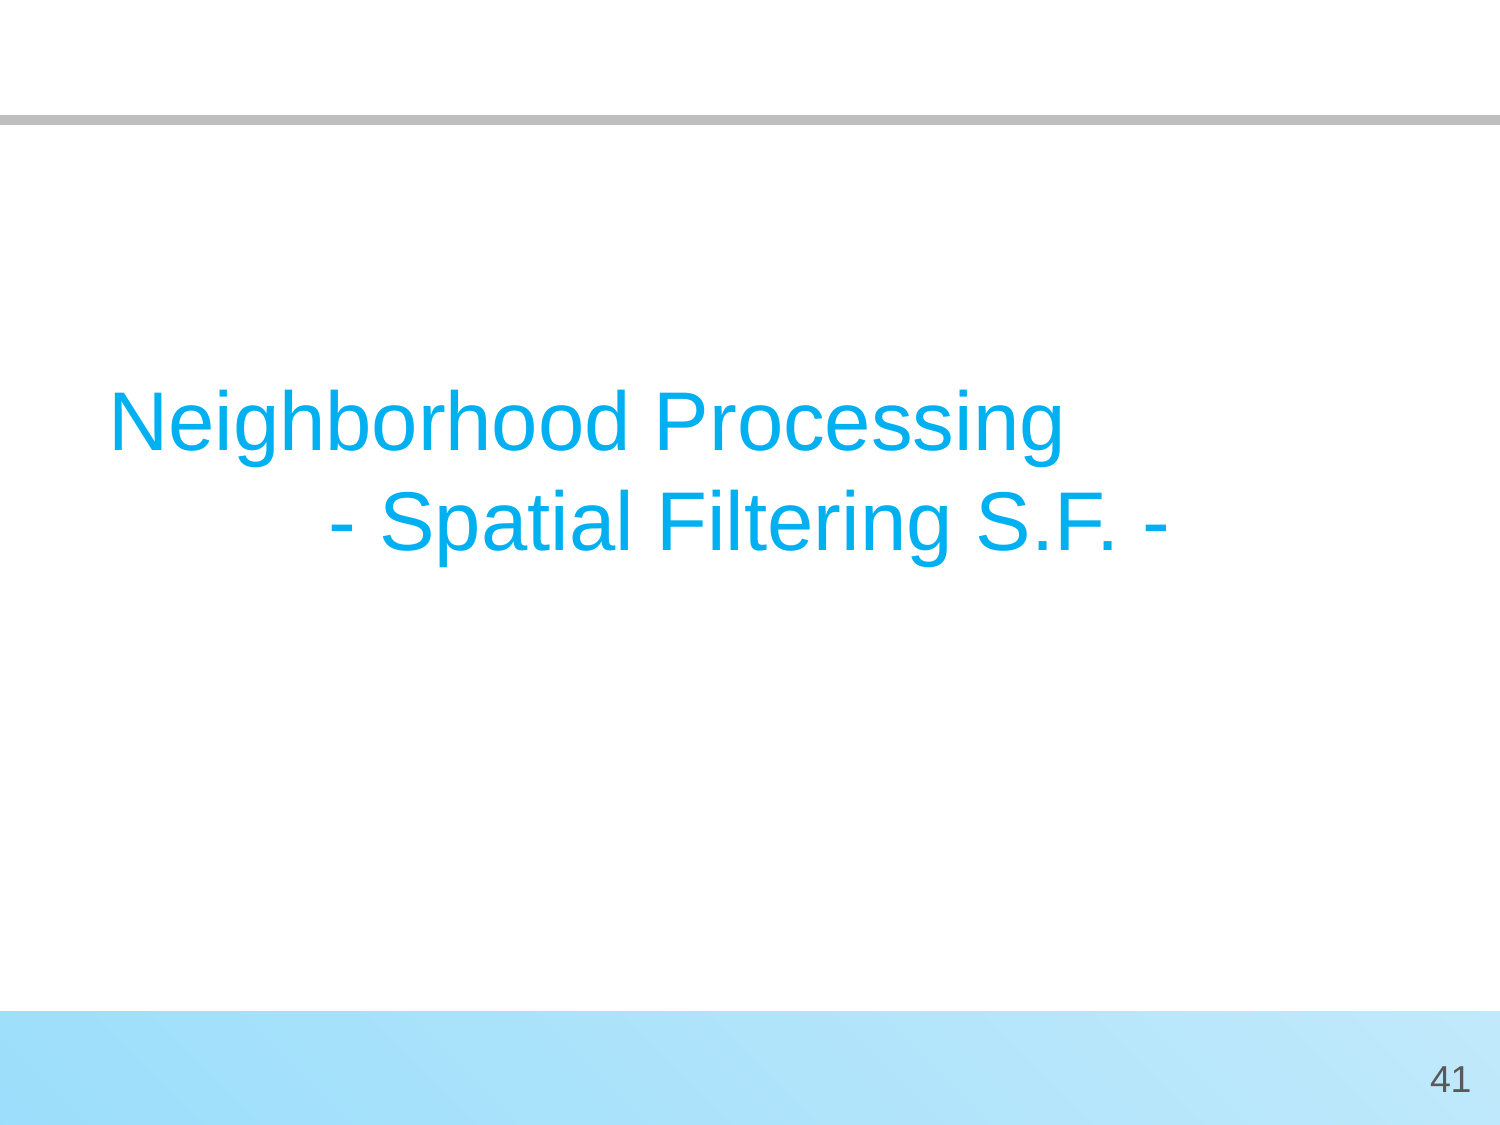

Neighborhood Processing               - Spatial Filtering S.F. -